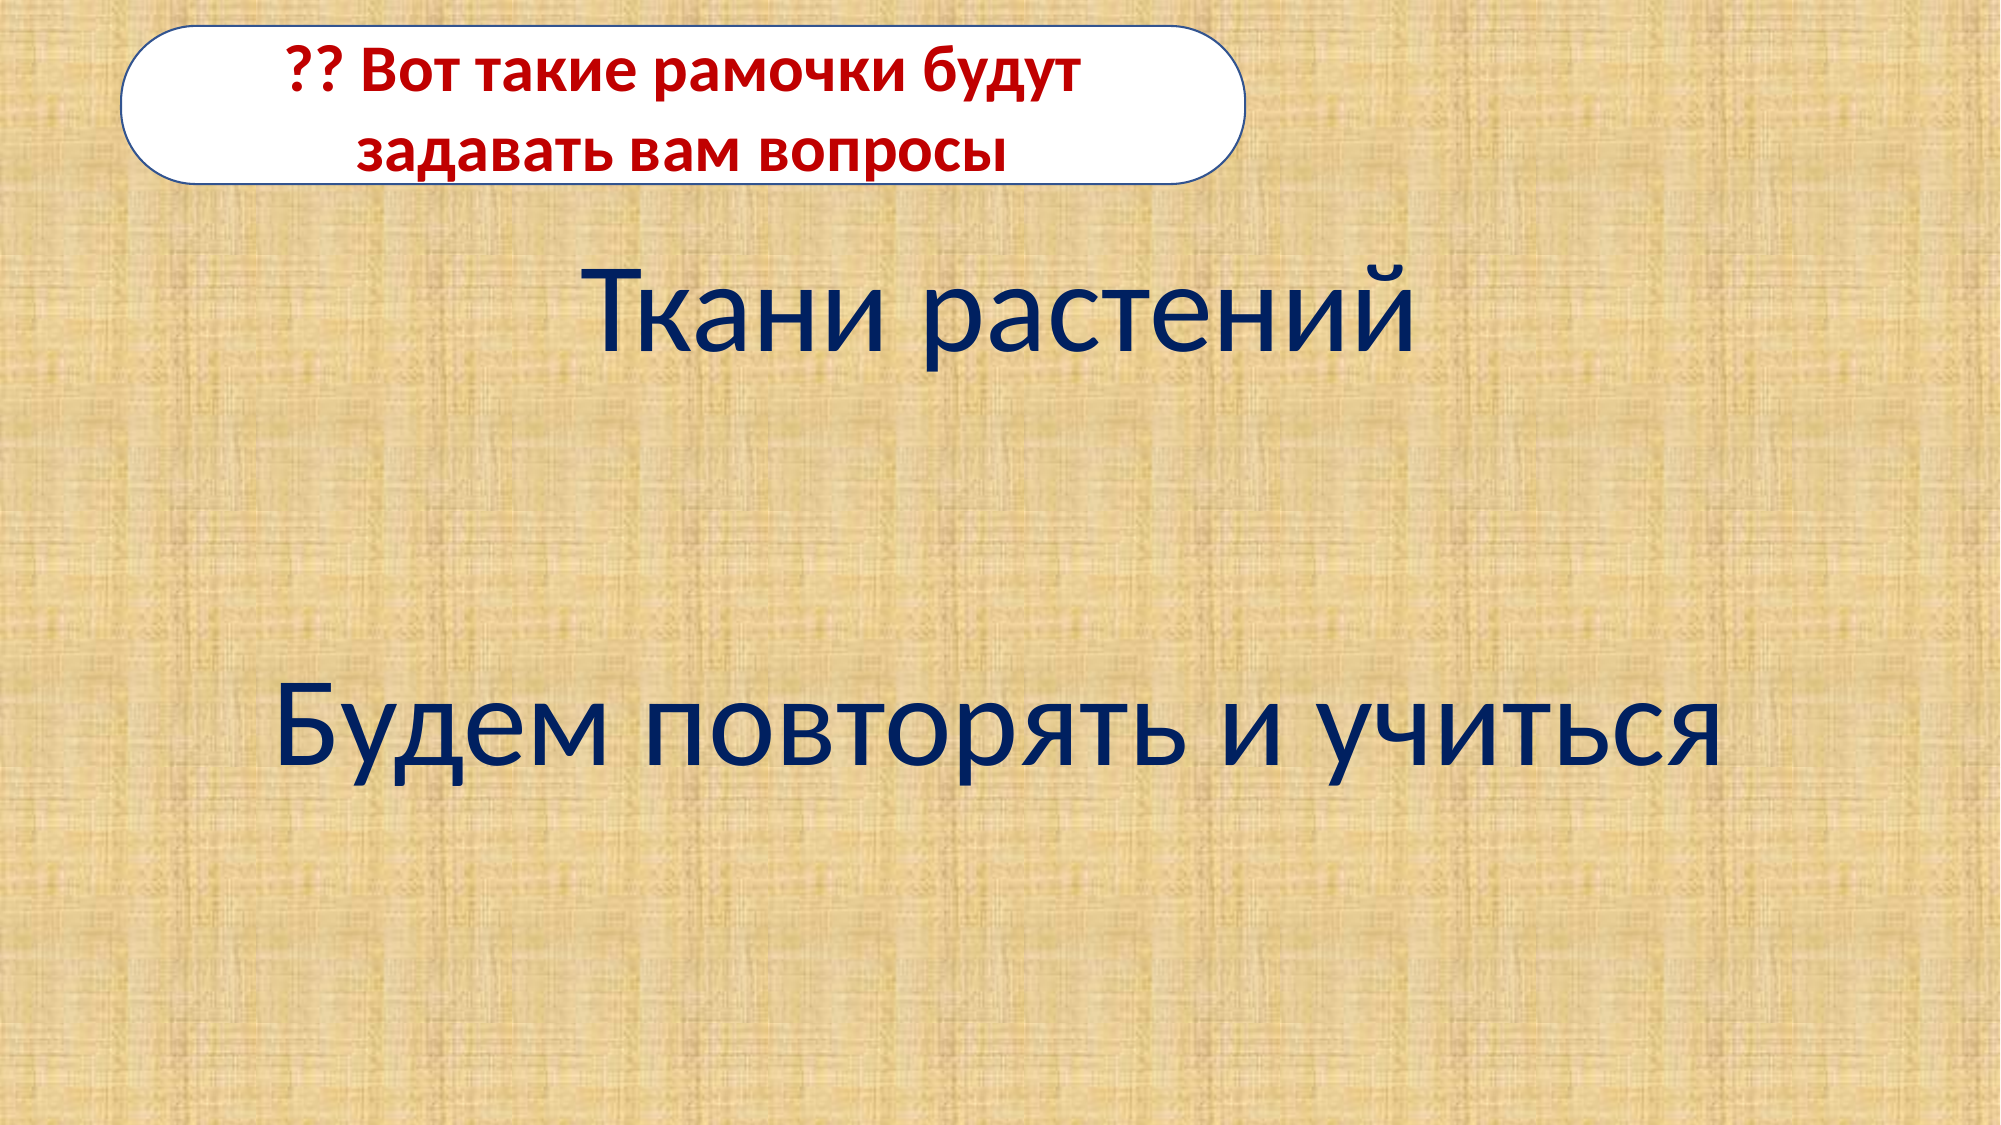

?? Вот такие рамочки будут задавать вам вопросы
# Ткани растений Будем повторять и учиться